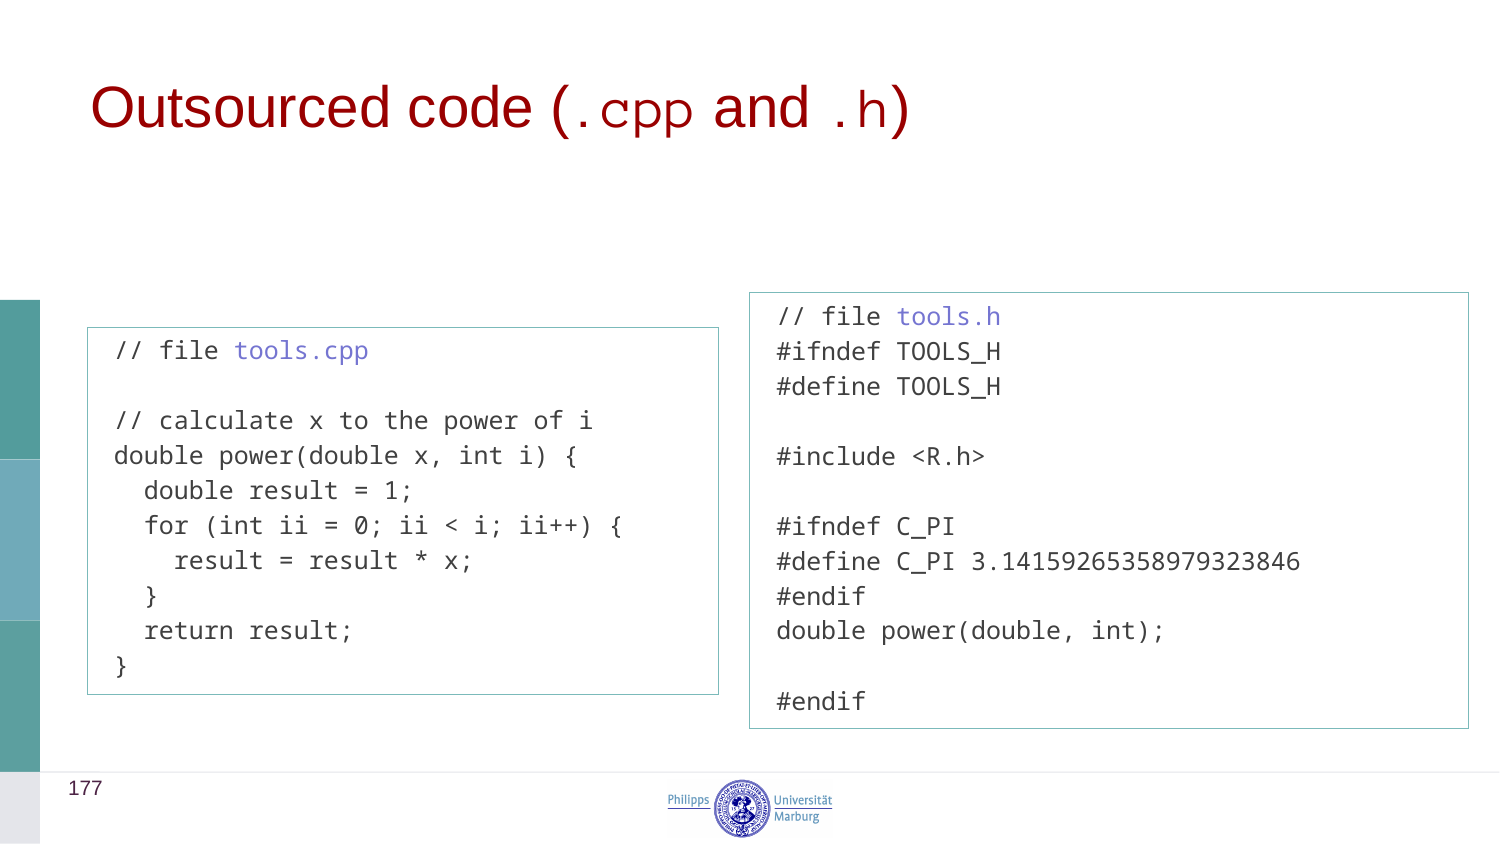

# Outsourced code (.cpp and .h)
// file tools.h
#ifndef TOOLS_H
#define TOOLS_H

#include <R.h>

#ifndef C_PI
#define C_PI 3.14159265358979323846
#endif
double power(double, int);

#endif
// file tools.cpp

// calculate x to the power of i
double power(double x, int i) {
  double result = 1;
  for (int ii = 0; ii < i; ii++) {
    result = result * x;
  }
  return result;
}
177